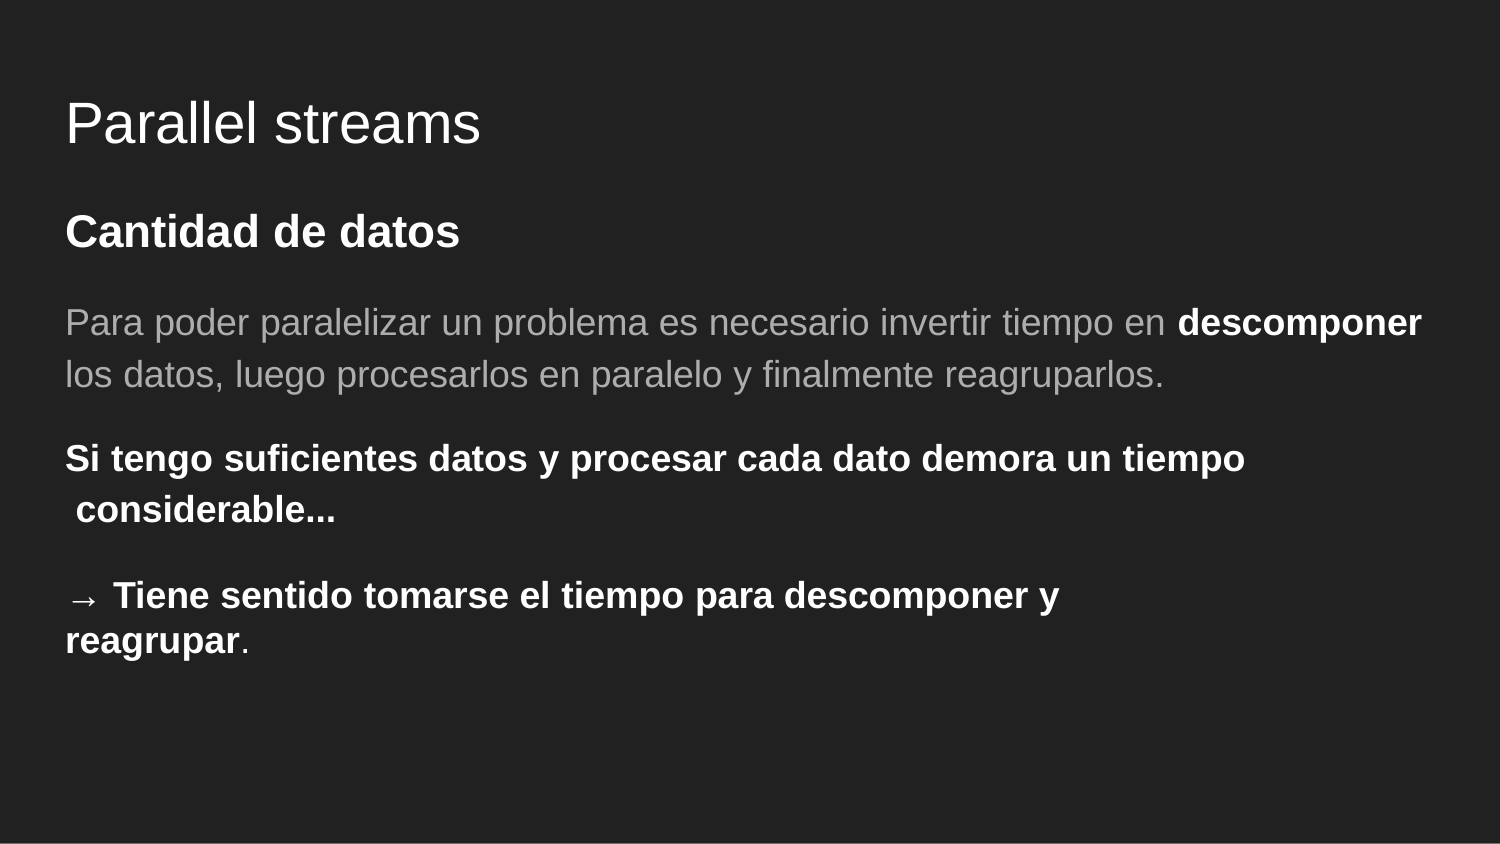

# Parallel streams
Cantidad de datos
Para poder paralelizar un problema es necesario invertir tiempo en descomponer
los datos, luego procesarlos en paralelo y finalmente reagruparlos.
Si tengo suficientes datos y procesar cada dato demora un tiempo  considerable...

→ Tiene sentido tomarse el tiempo para descomponer y reagrupar.